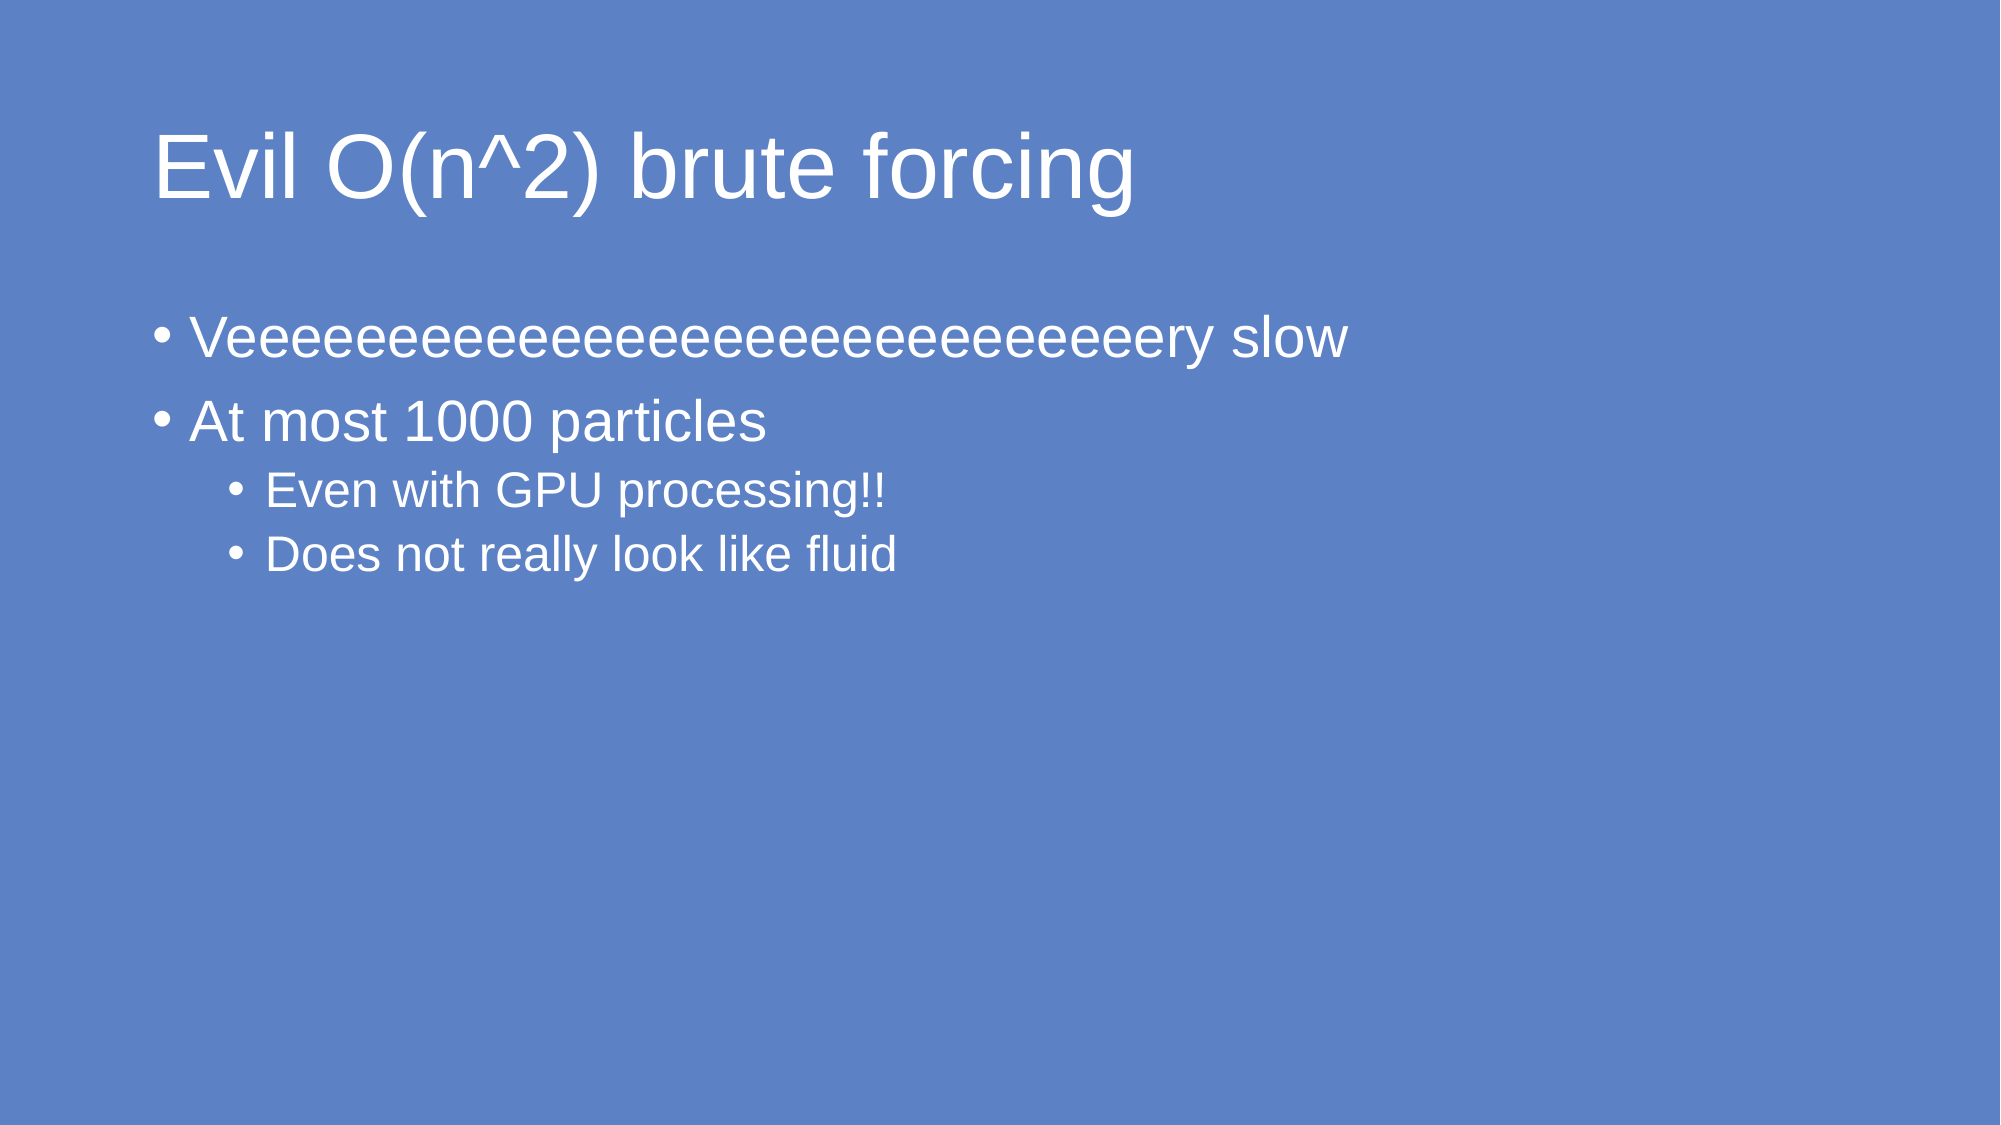

# Evil O(n^2) brute forcing
Veeeeeeeeeeeeeeeeeeeeeeeeeeeeery slow
At most 1000 particles
Even with GPU processing!!
Does not really look like fluid